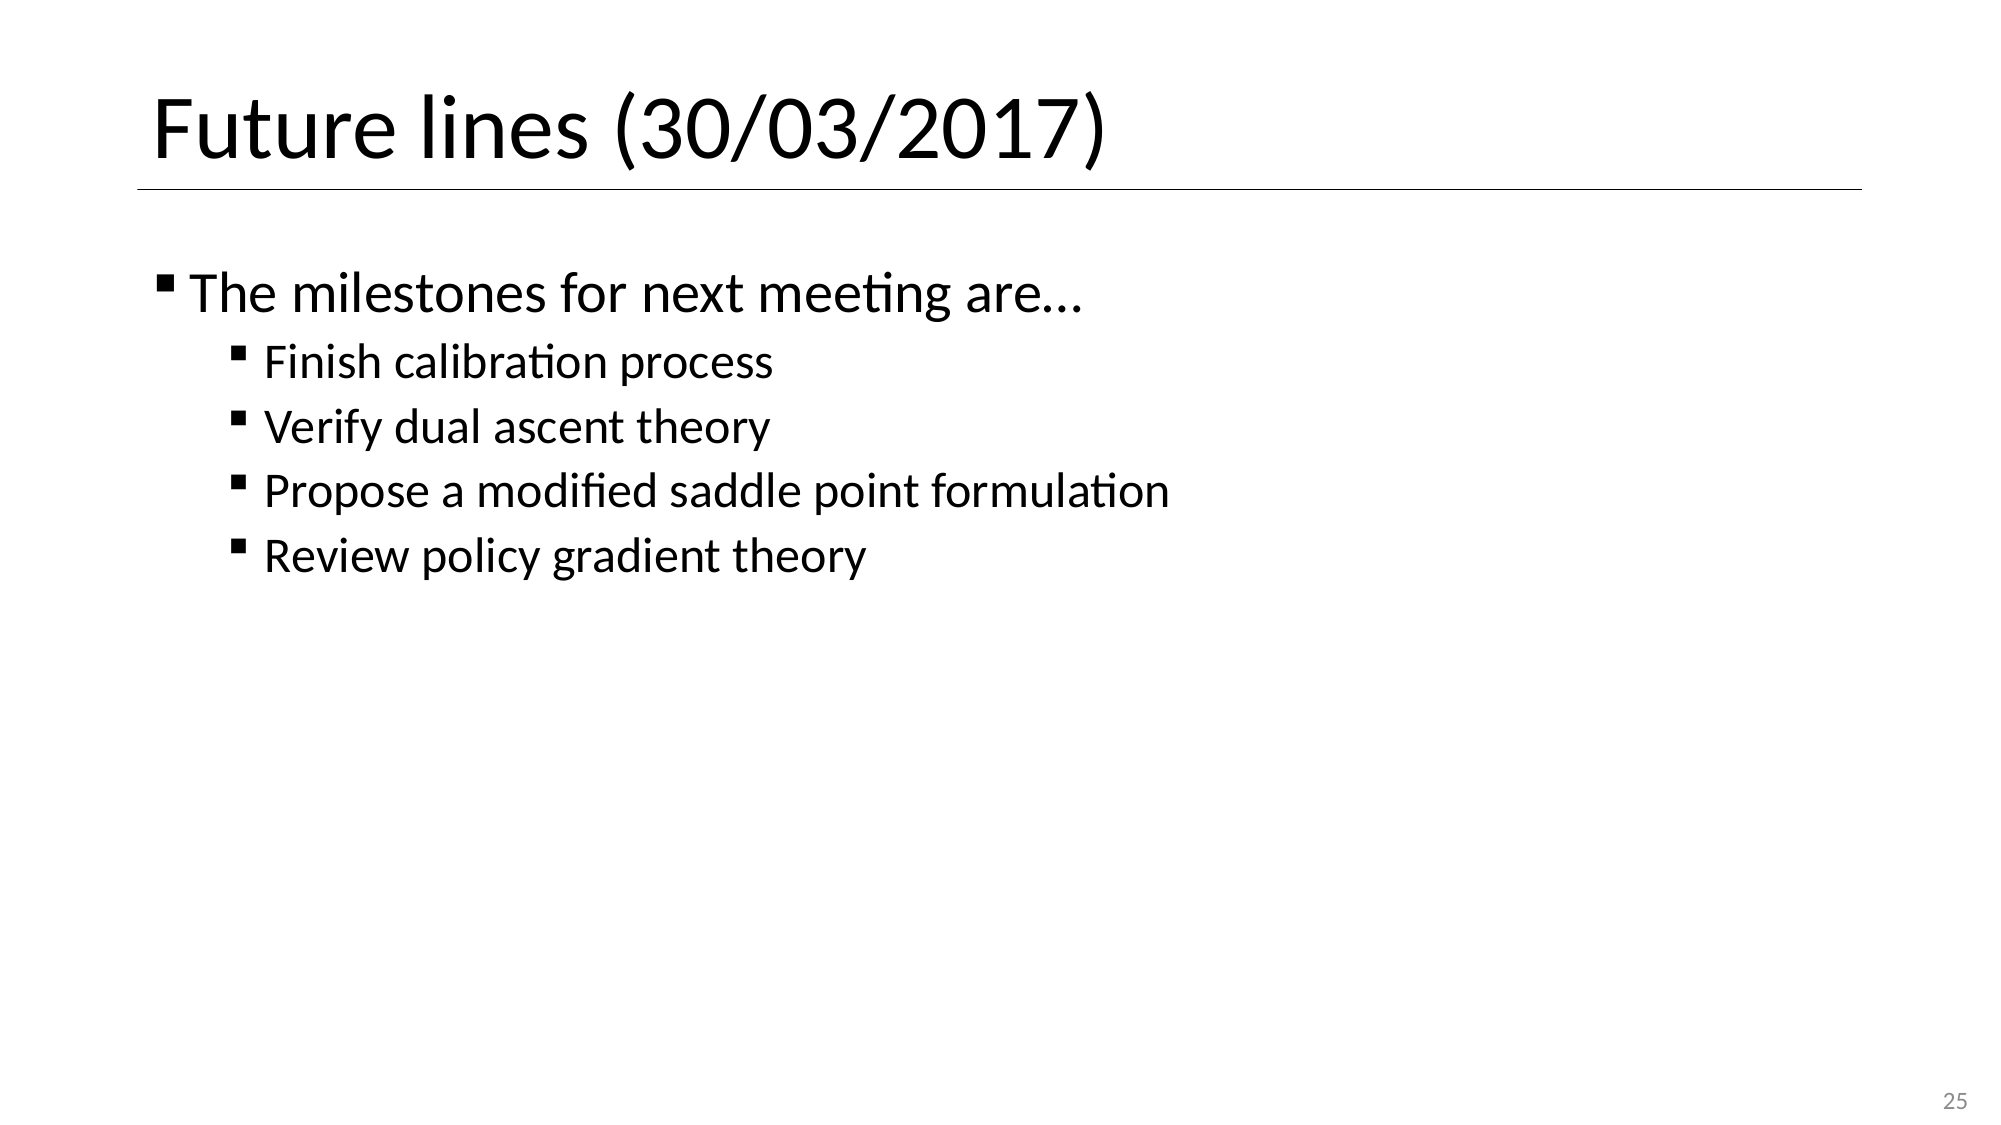

# Future lines (30/03/2017)
The milestones for next meeting are…
Finish calibration process
Verify dual ascent theory
Propose a modified saddle point formulation
Review policy gradient theory
25